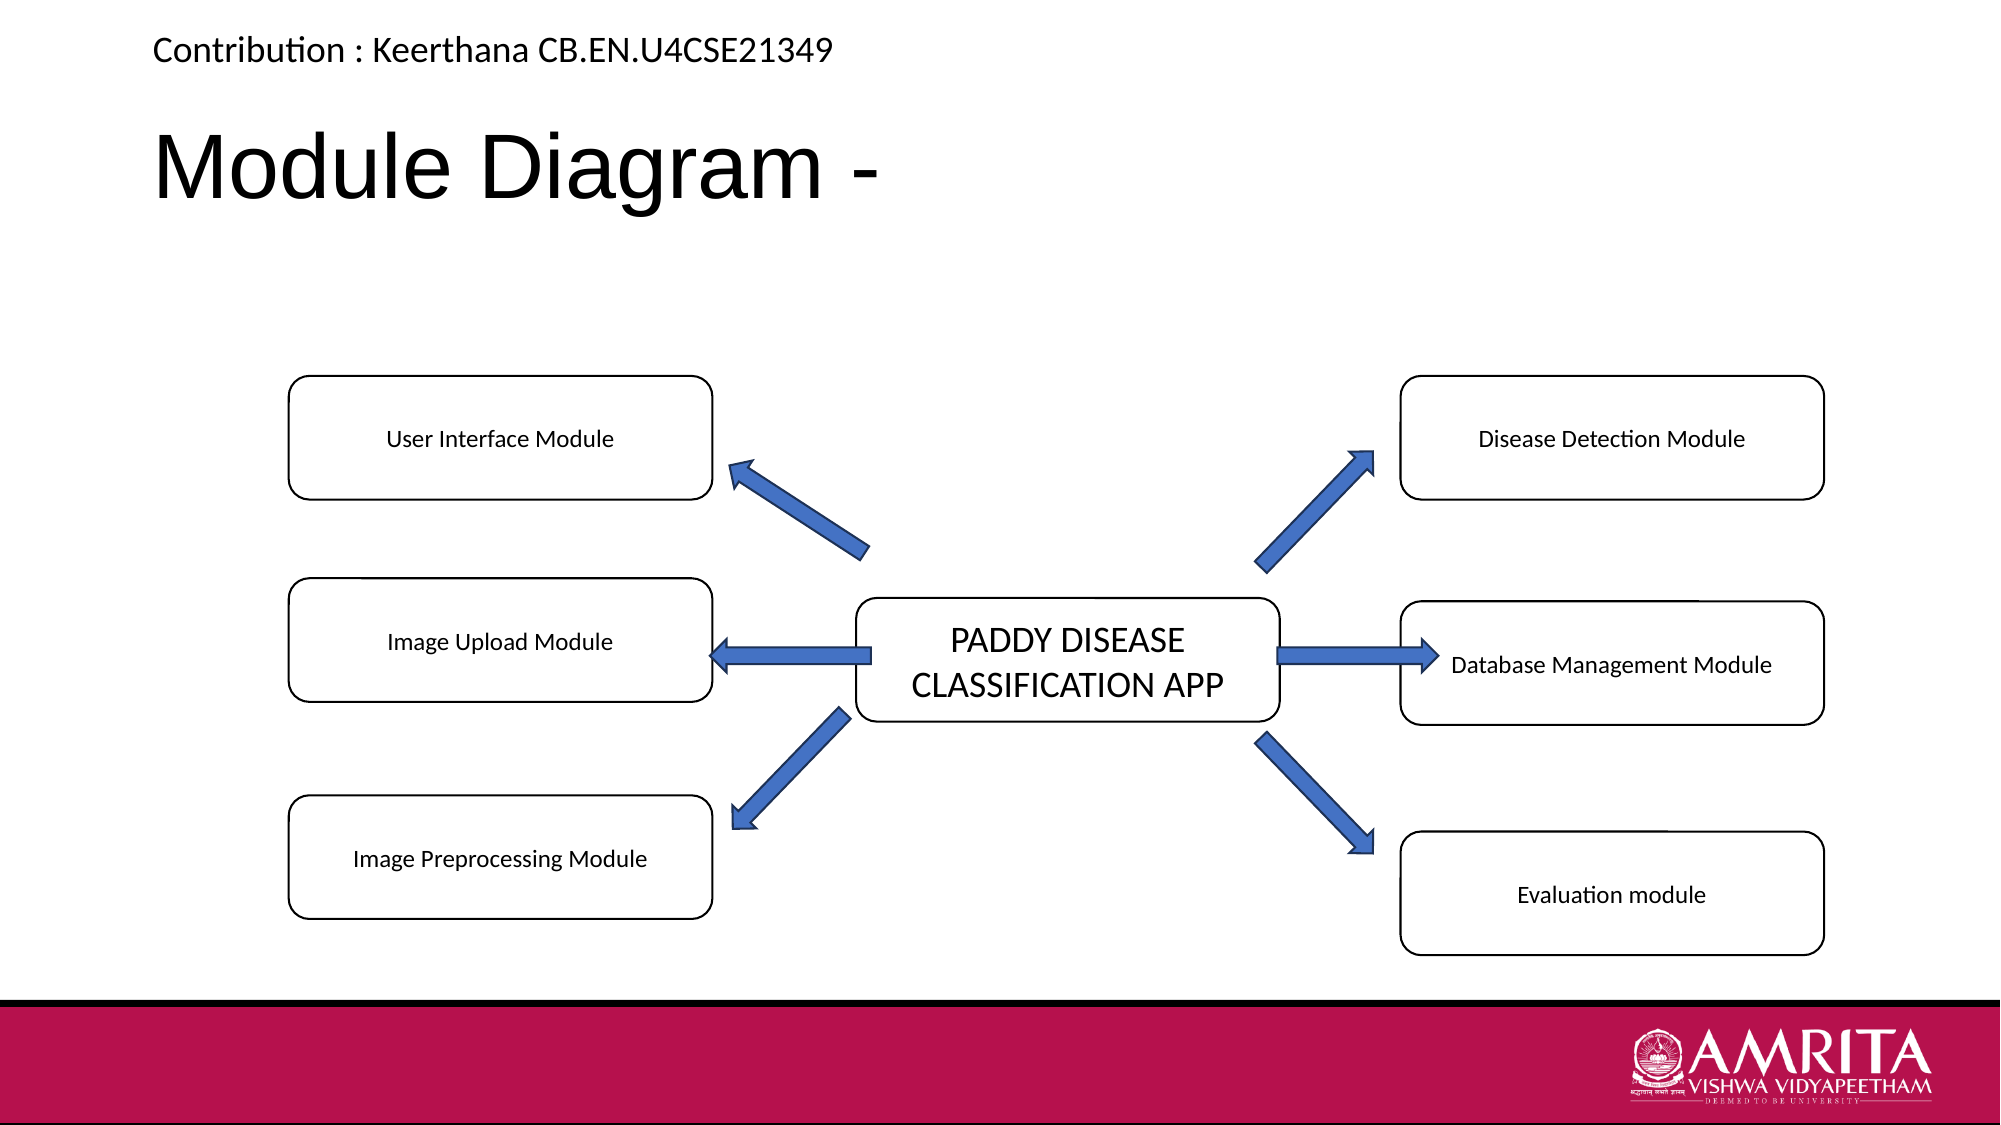

Contribution : Keerthana CB.EN.U4CSE21349
# Module Diagram -

Disease Detection Module
User Interface Module

Image Upload Module
PADDY DISEASE CLASSIFICATION APP
Database Management Module

Image Preprocessing Module
Evaluation module